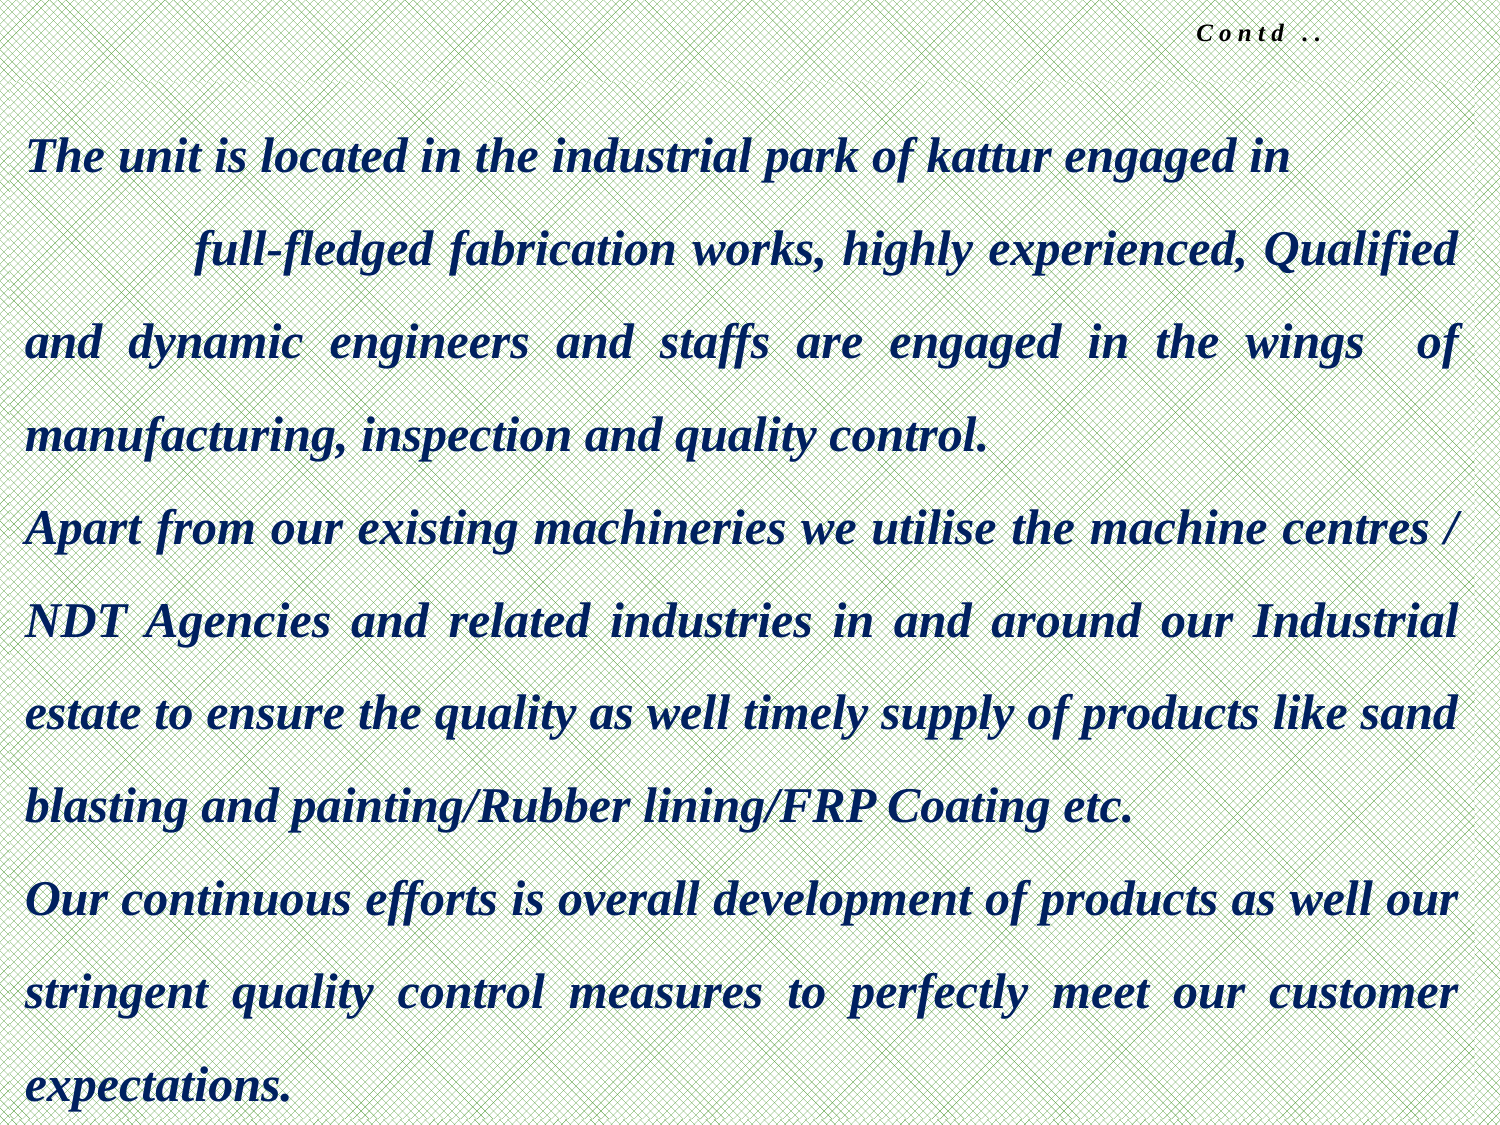

Contd ..
The unit is located in the industrial park of kattur engaged in                         full-fledged fabrication works, highly experienced, Qualified and dynamic engineers and staffs are engaged in the wings  of manufacturing, inspection and quality control.
Apart from our existing machineries we utilise the machine centres / NDT Agencies and related industries in and around our Industrial estate to ensure the quality as well timely supply of products like sand blasting and painting/Rubber lining/FRP Coating etc.
Our continuous efforts is overall development of products as well our stringent quality control measures to perfectly meet our customer expectations.